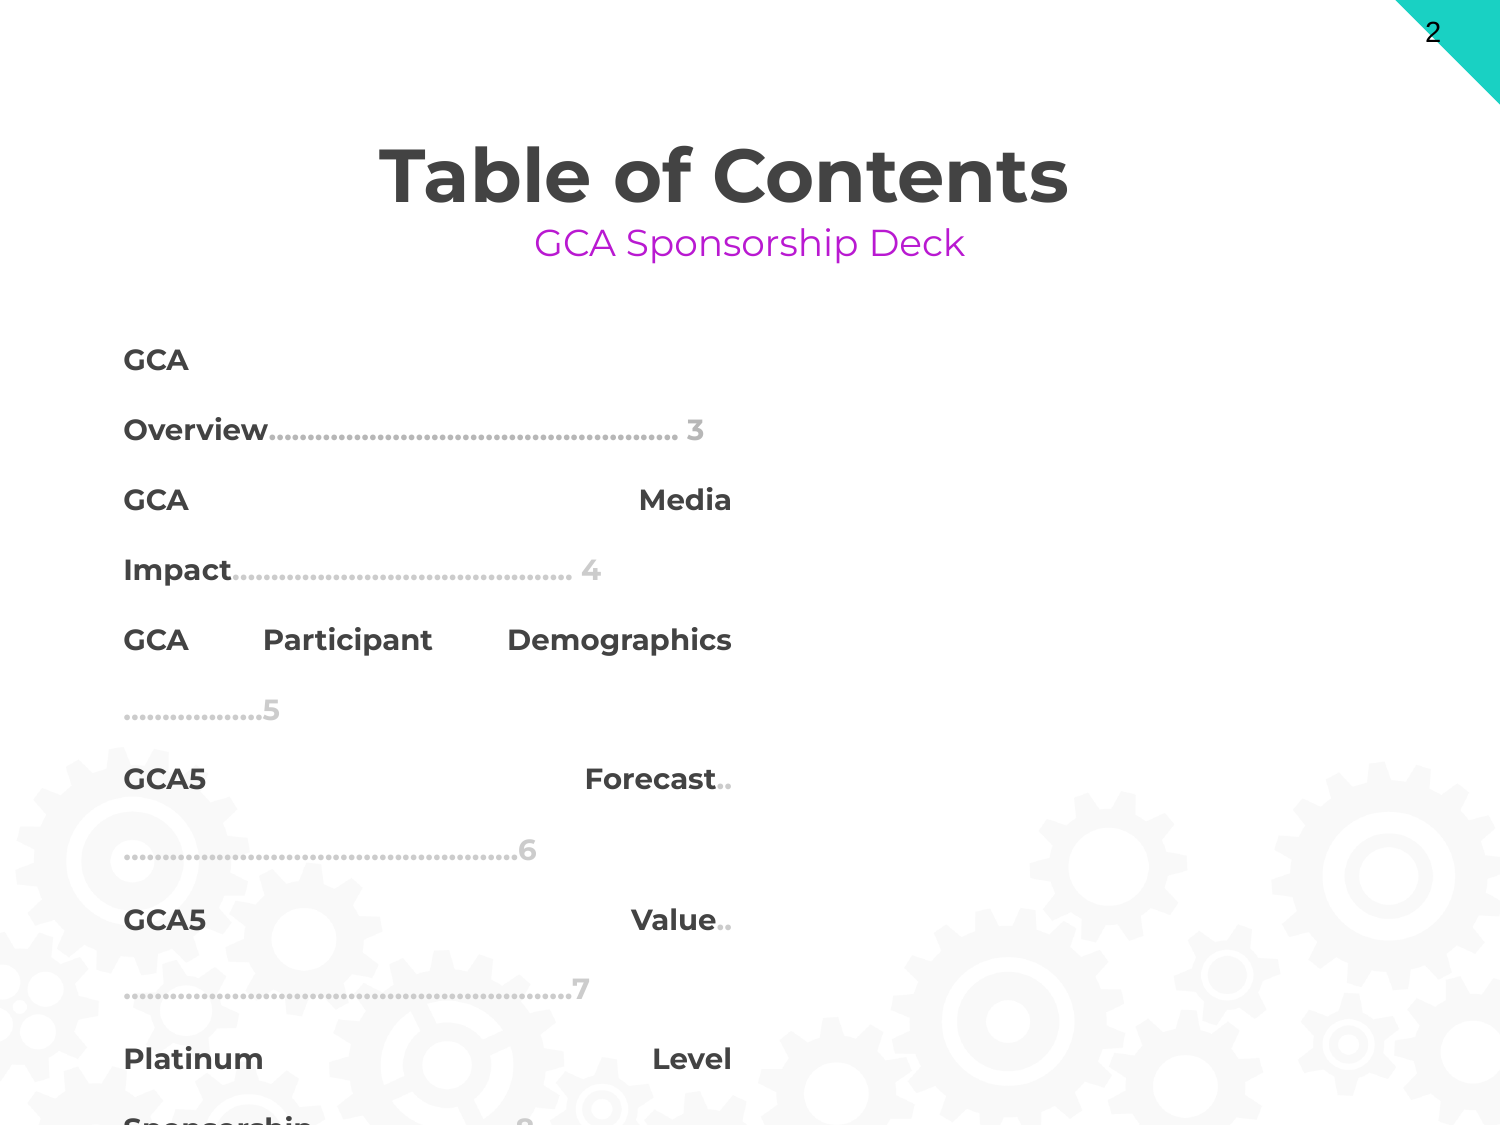

2
# Table of Contents
GCA Sponsorship Deck
GCA Overview…………………………………………….. 3
GCA Media Impact…………………………………….. 4
GCA Participant Demographics ………………5
GCA5 Forecast..……………………………………………6
GCA5 Value..………………………………………………….7
Platinum Level Sponsorship……………………..8
Gold Level Sponsorship……………………………..9
Participant Experience…………………………….10
Conclusion…………………………………………………….11